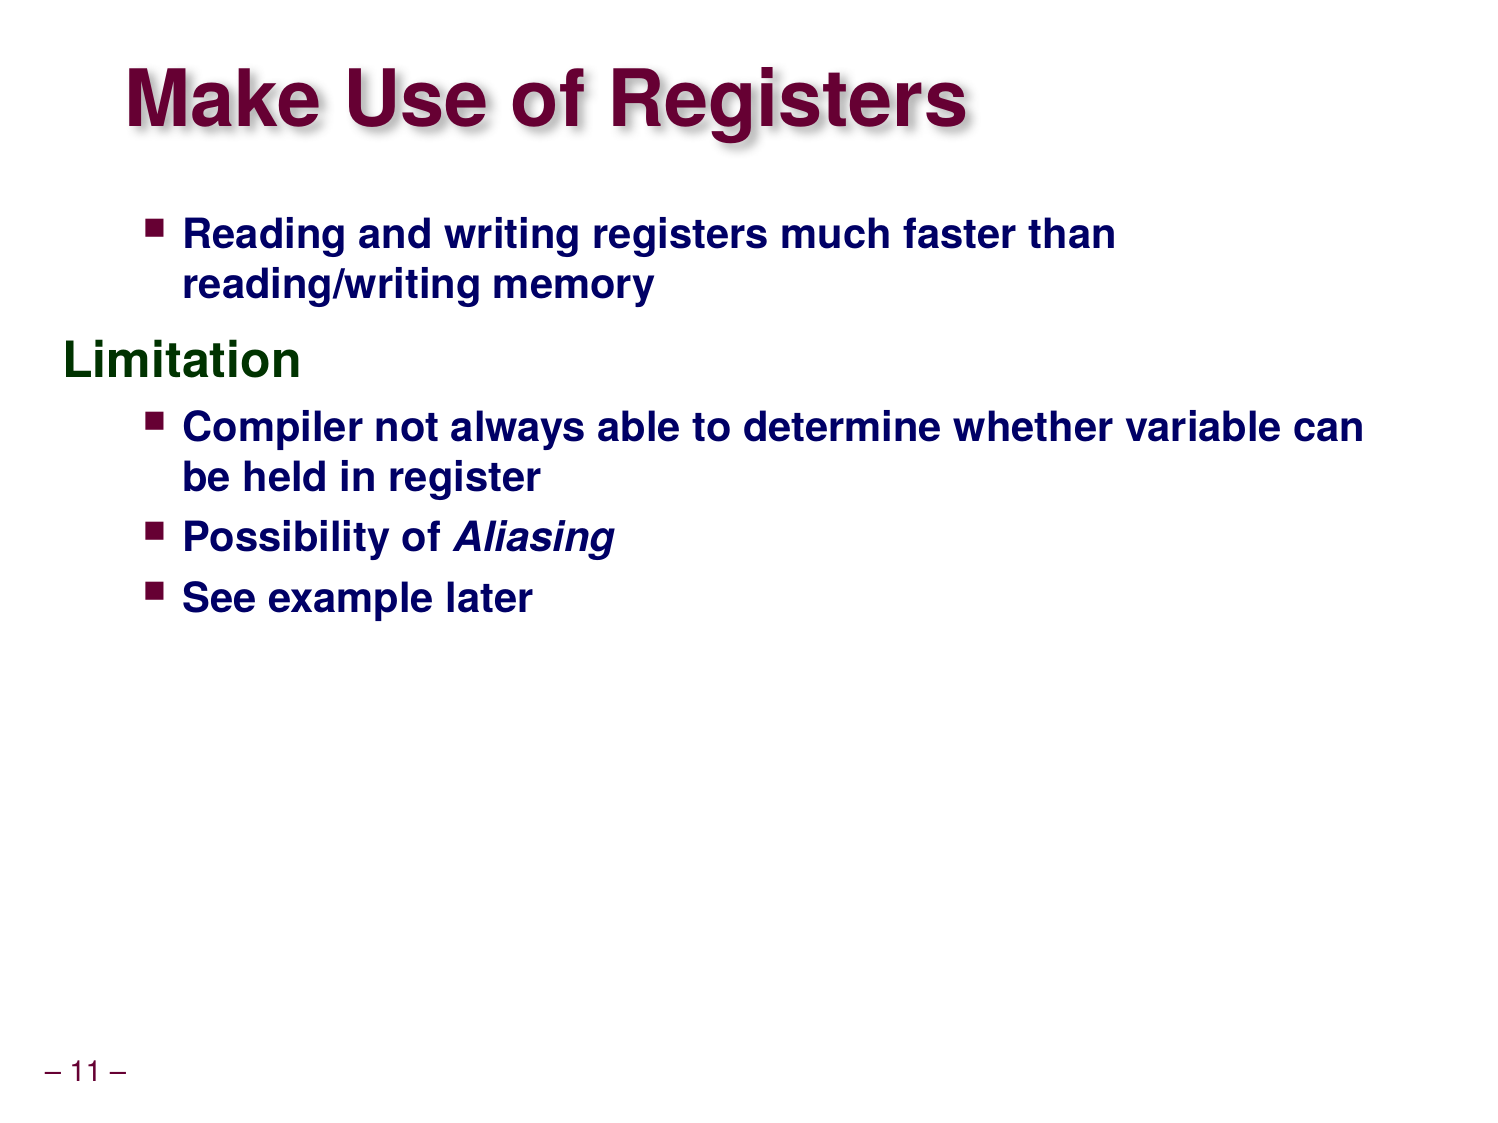

# Make Use of Registers
Reading and writing registers much faster than reading/writing memory
Limitation
Compiler not always able to determine whether variable can be held in register
Possibility of Aliasing
See example later